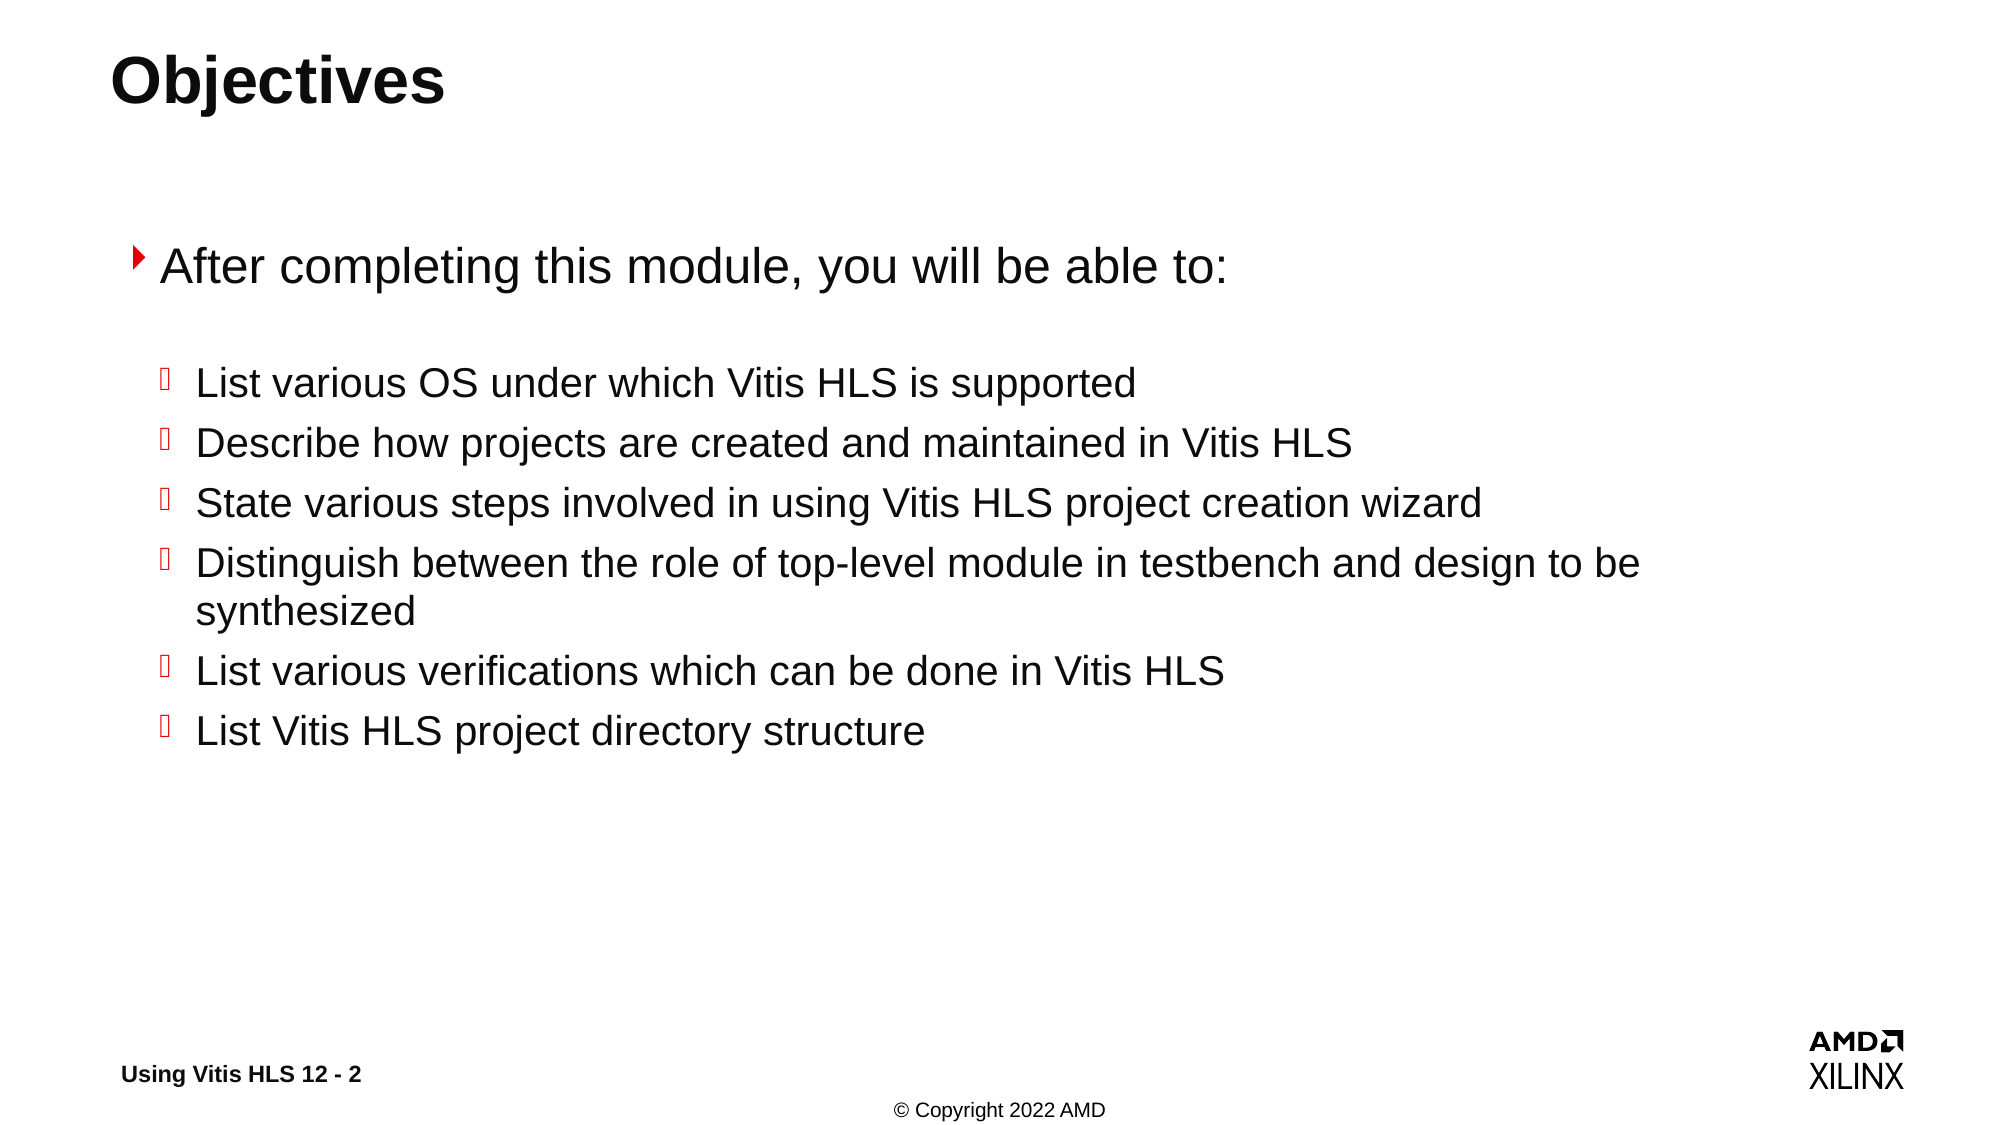

# Objectives
After completing this module, you will be able to:

List various OS under which Vitis HLS is supported
Describe how projects are created and maintained in Vitis HLS
State various steps involved in using Vitis HLS project creation wizard
Distinguish between the role of top-level module in testbench and design to be synthesized
List various verifications which can be done in Vitis HLS
List Vitis HLS project directory structure
Using Vitis HLS 12 - 2